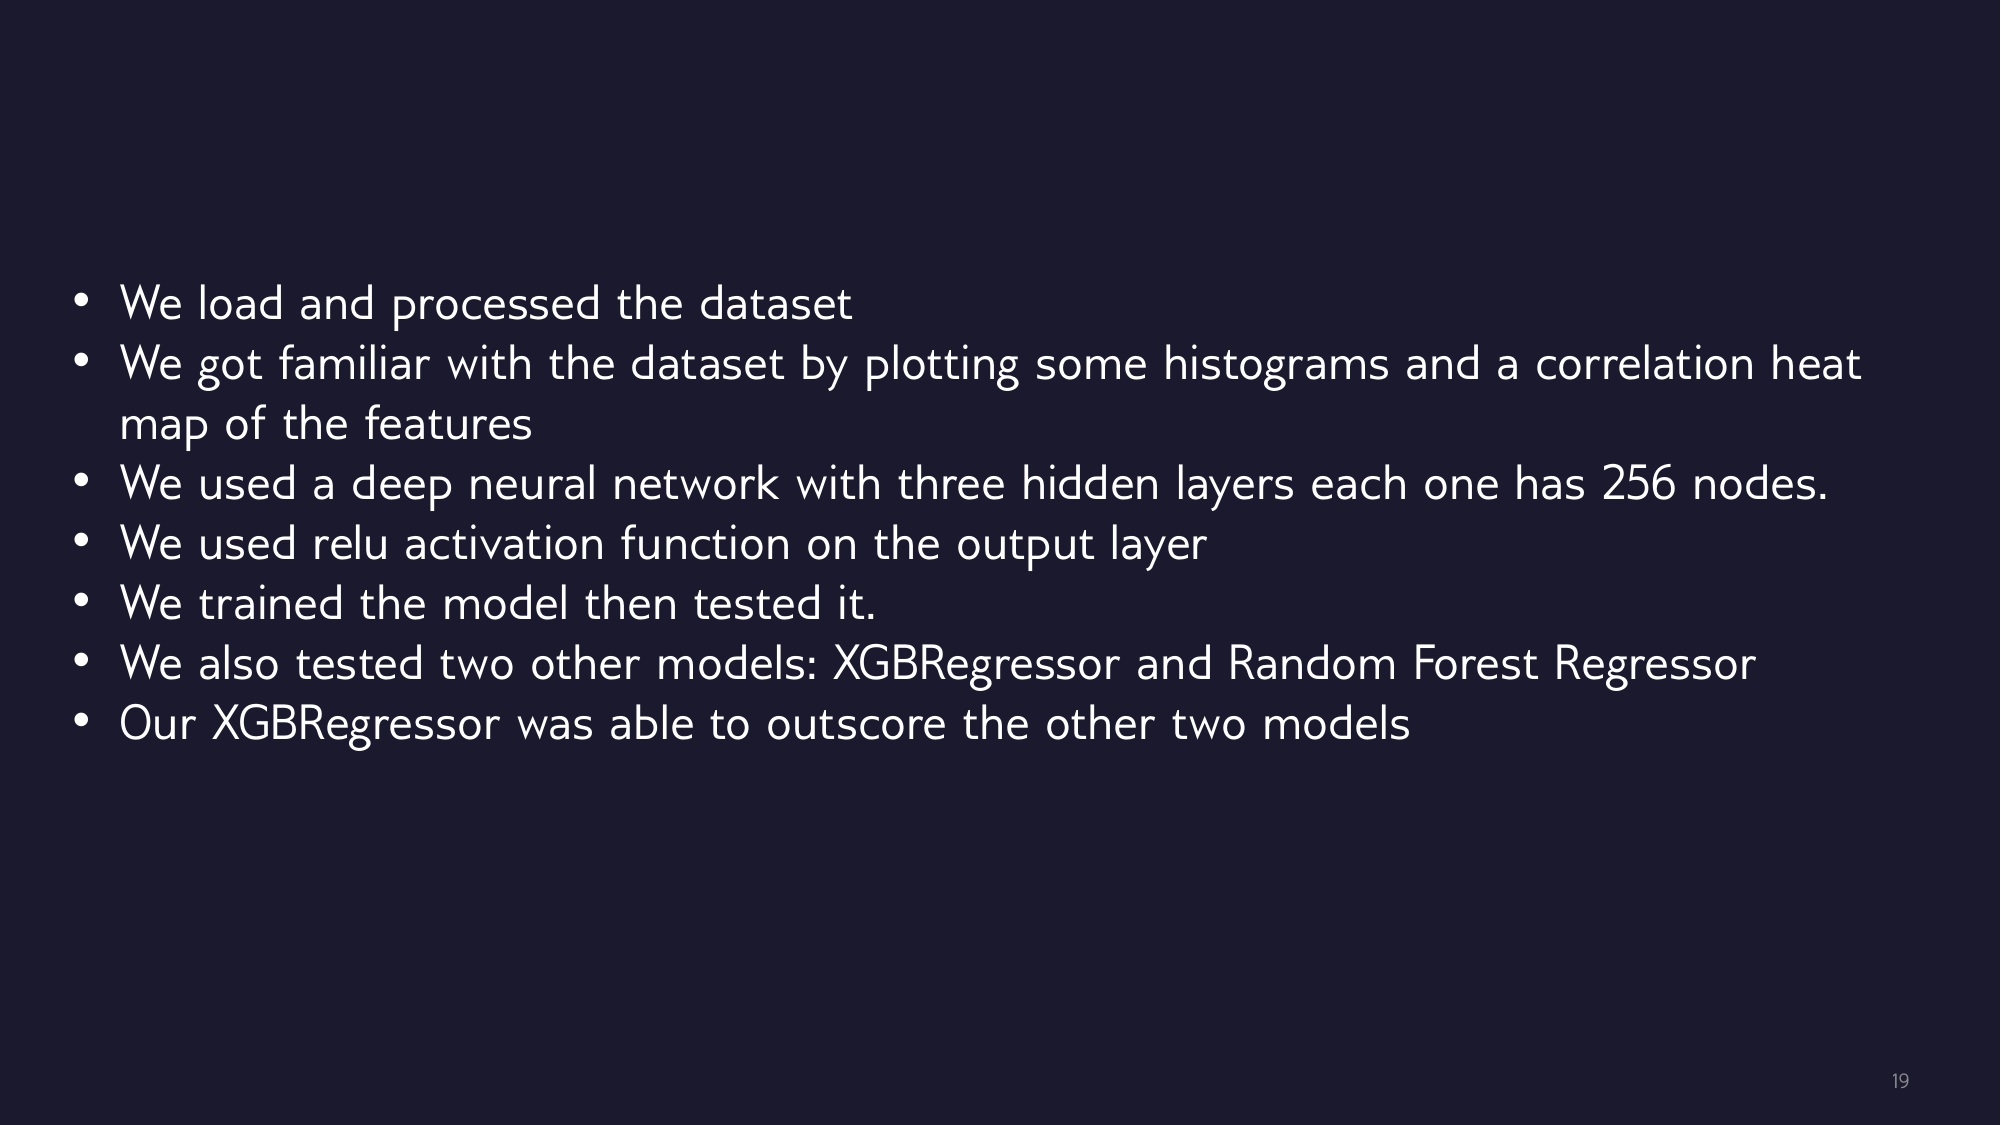

We load and processed the dataset
We got familiar with the dataset by plotting some histograms and a correlation heat map of the features
We used a deep neural network with three hidden layers each one has 256 nodes.
We used relu activation function on the output layer
We trained the model then tested it.
We also tested two other models: XGBRegressor and Random Forest Regressor
Our XGBRegressor was able to outscore the other two models
19